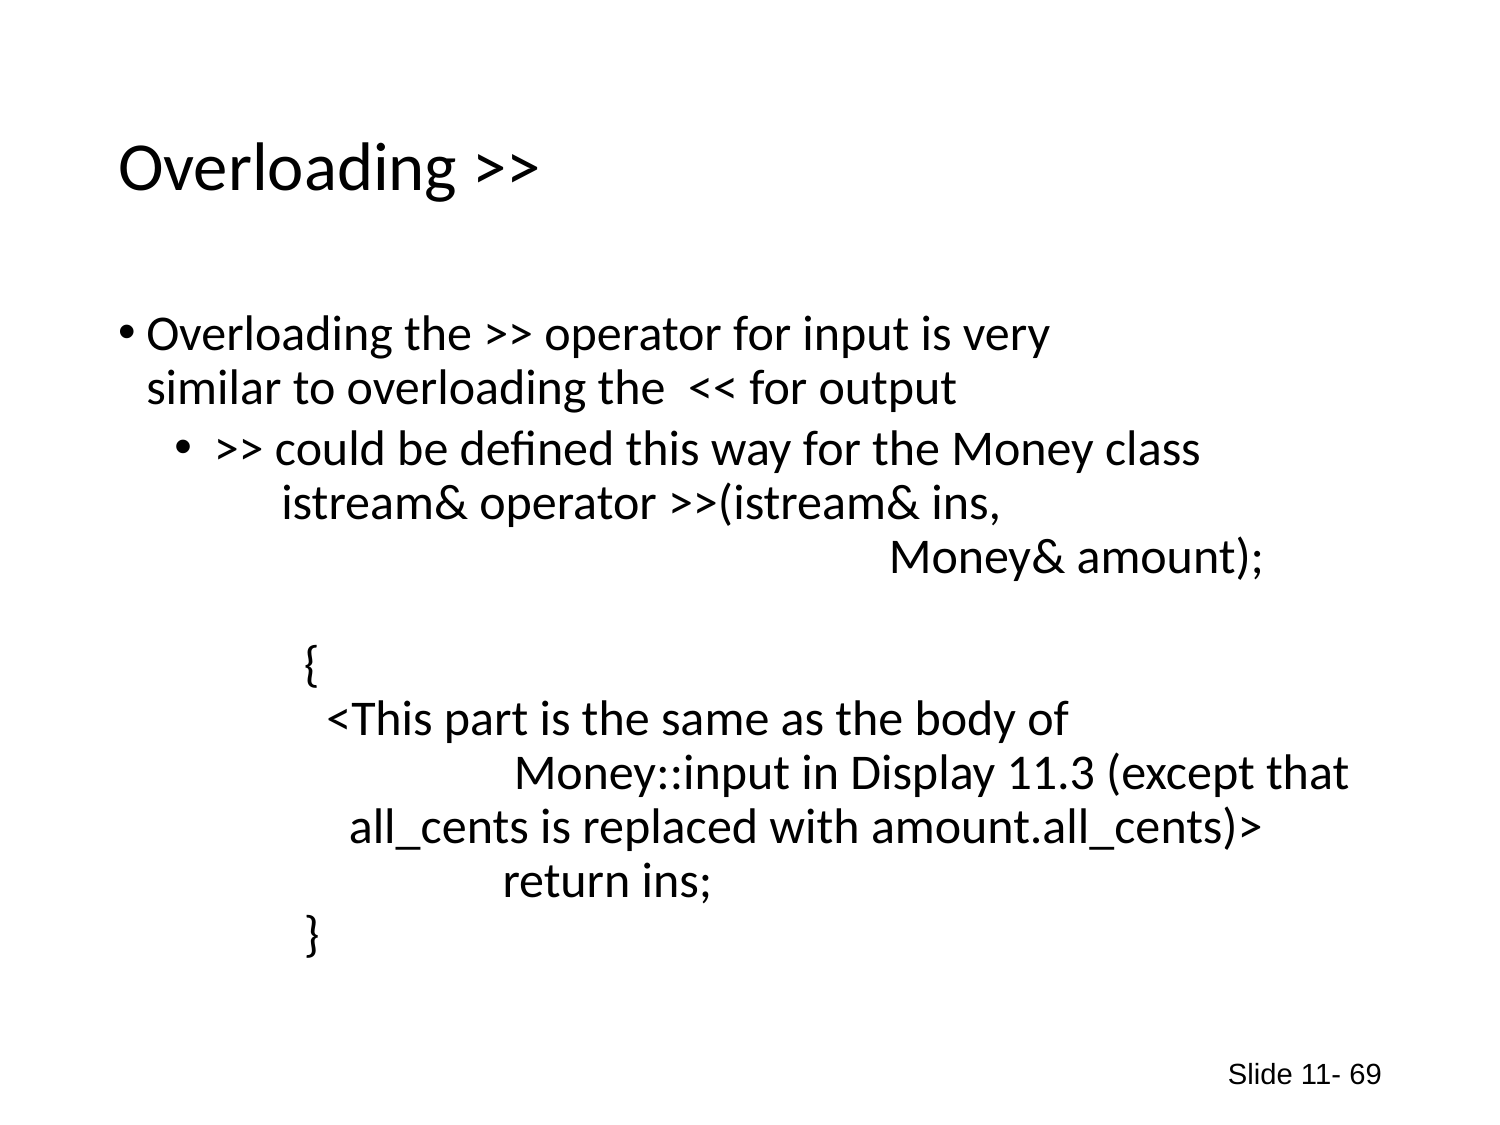

# Overloading >>
Overloading the >> operator for input is very
similar to overloading the  << for output
 >> could be defined this way for the Money class
       istream& operator >>(istream& ins,
 			                     Money& amount);
         {
           <This part is the same as the body of
 		 Money::input in Display 11.3 (except that
             all_cents is replaced with amount.all_cents)>
 		return ins;
         }
Slide 11- 69